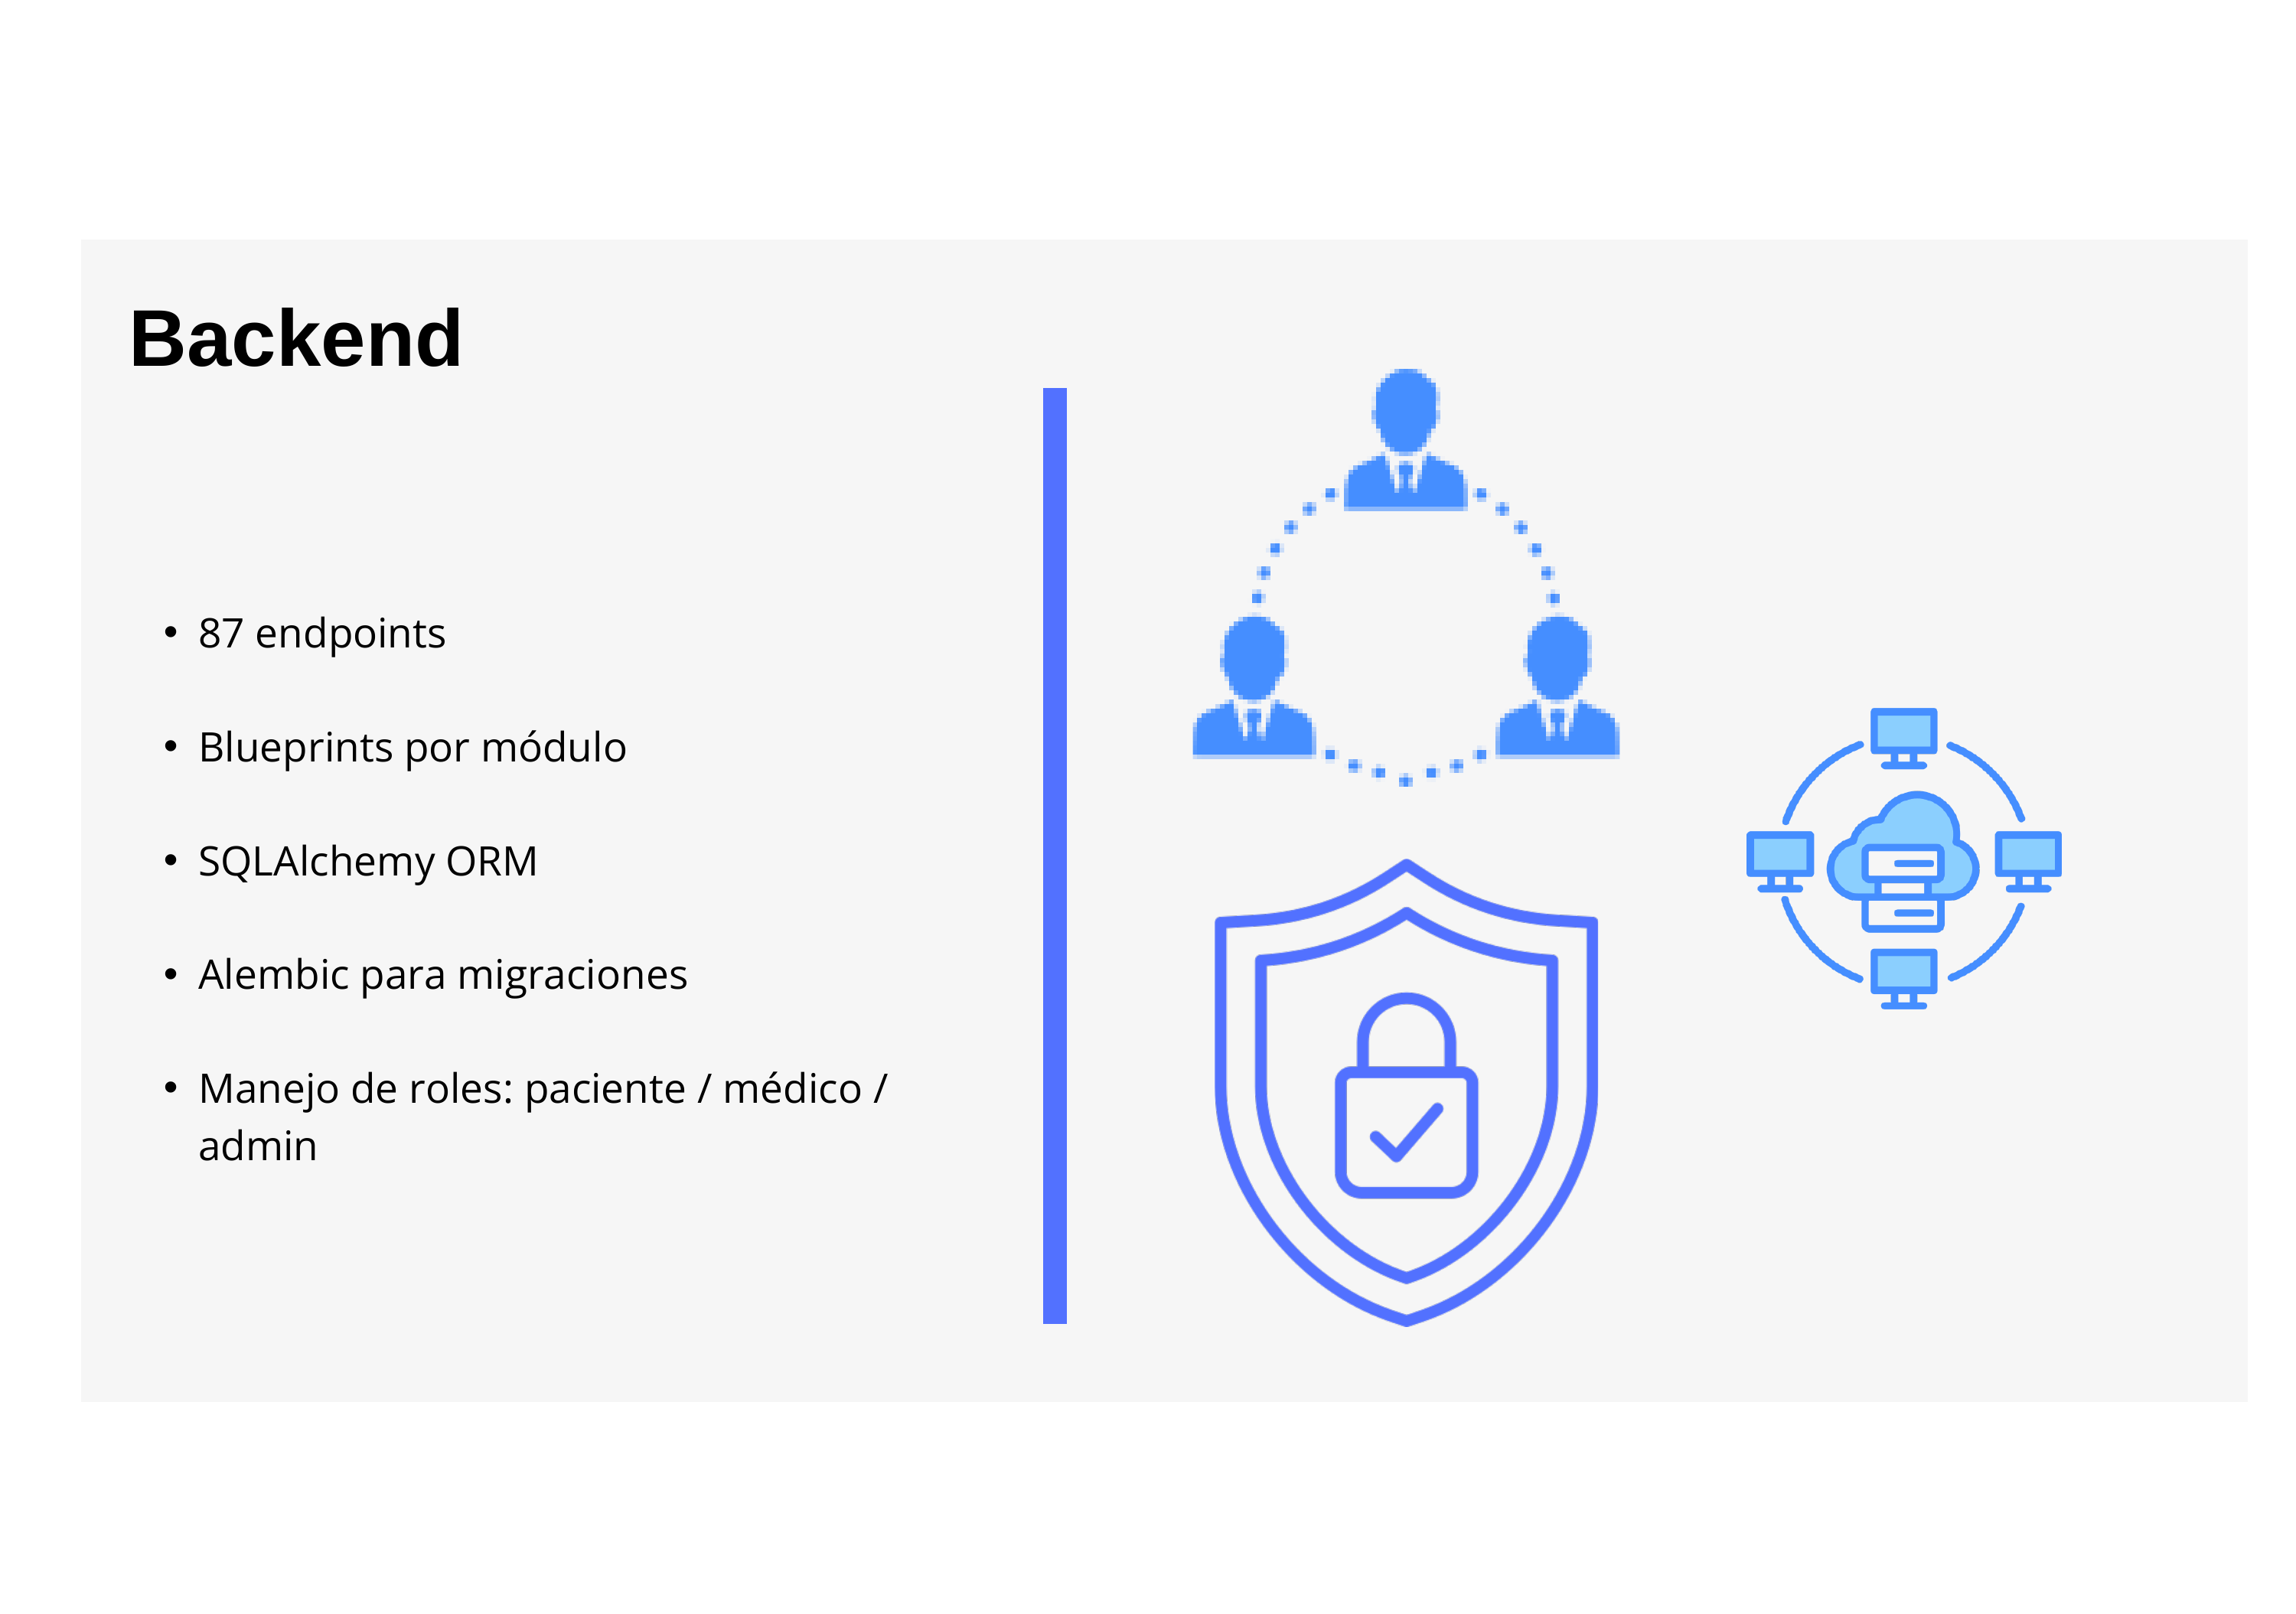

Backend

87 endpoints

Blueprints por módulo

SQLAlchemy ORM

Alembic para migraciones

Manejo de roles: paciente / médico / admin